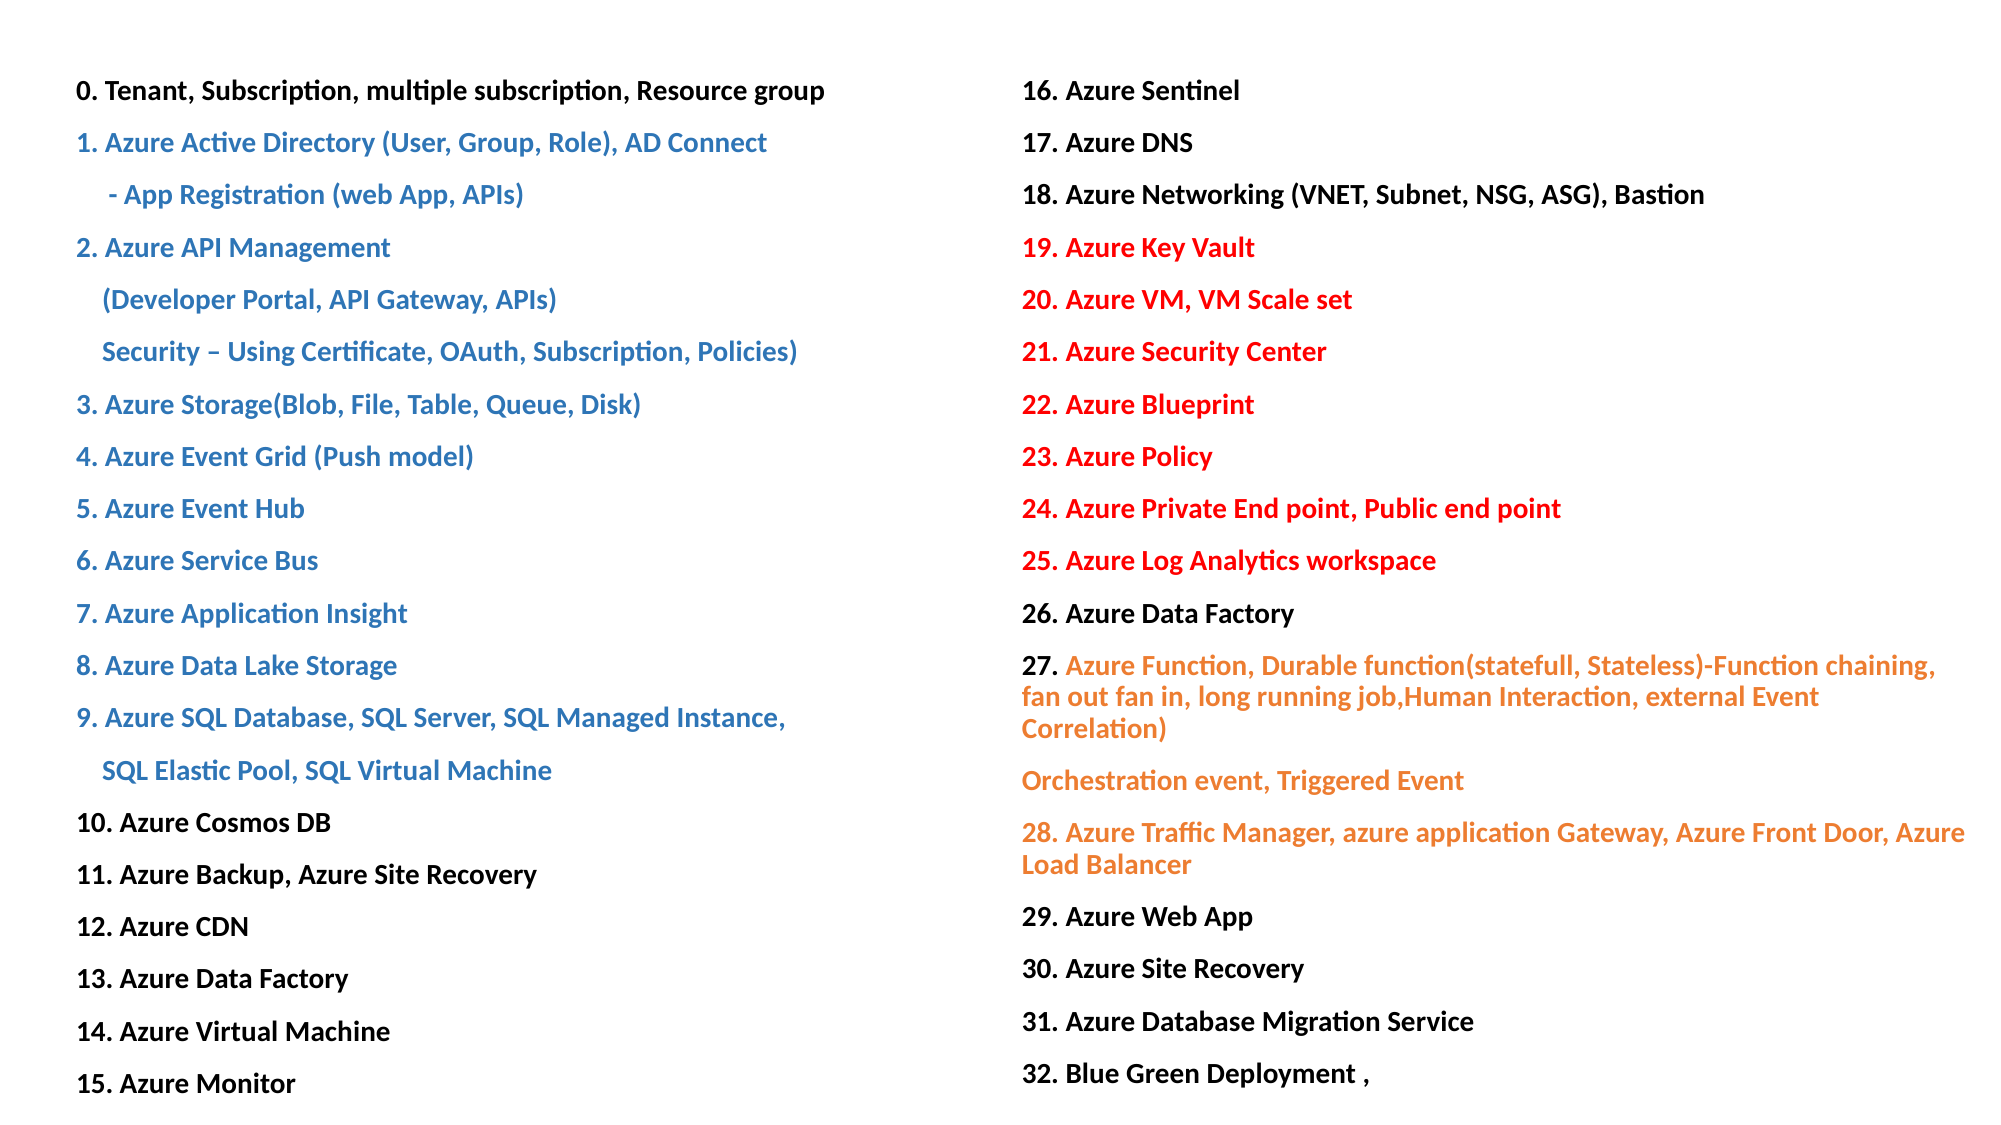

0. Tenant, Subscription, multiple subscription, Resource group
1. Azure Active Directory (User, Group, Role), AD Connect
     - App Registration (web App, APIs)
2. Azure API Management
    (Developer Portal, API Gateway, APIs)
    Security – Using Certificate, OAuth, Subscription, Policies)
3. Azure Storage(Blob, File, Table, Queue, Disk)
4. Azure Event Grid (Push model)
5. Azure Event Hub
6. Azure Service Bus
7. Azure Application Insight
8. Azure Data Lake Storage
9. Azure SQL Database, SQL Server, SQL Managed Instance,
    SQL Elastic Pool, SQL Virtual Machine
10. Azure Cosmos DB
11. Azure Backup, Azure Site Recovery
12. Azure CDN
13. Azure Data Factory
14. Azure Virtual Machine
15. Azure Monitor
16. Azure Sentinel
17. Azure DNS
18. Azure Networking (VNET, Subnet, NSG, ASG), Bastion
19. Azure Key Vault
20. Azure VM, VM Scale set
21. Azure Security Center
22. Azure Blueprint
23. Azure Policy
24. Azure Private End point, Public end point
25. Azure Log Analytics workspace
26. Azure Data Factory
27. Azure Function, Durable function(statefull, Stateless)-Function chaining, fan out fan in, long running job,Human Interaction, external Event Correlation)
Orchestration event, Triggered Event
28. Azure Traffic Manager, azure application Gateway, Azure Front Door, Azure Load Balancer
29. Azure Web App
30. Azure Site Recovery
31. Azure Database Migration Service
32. Blue Green Deployment ,